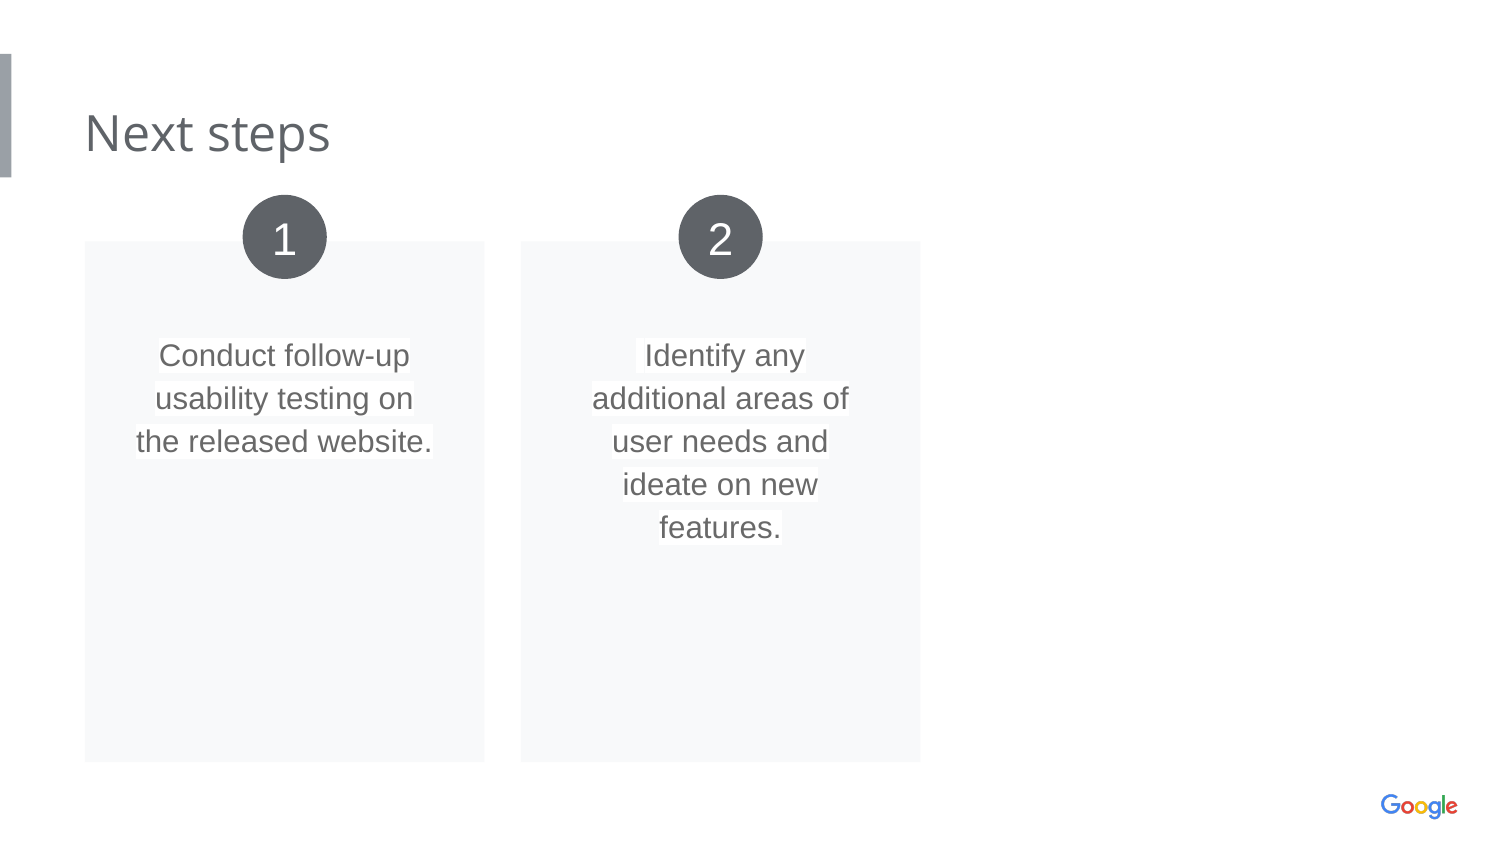

Next steps
1
2

Conduct follow-up usability testing on the released website.
 Identify any additional areas of user needs and ideate on new features.